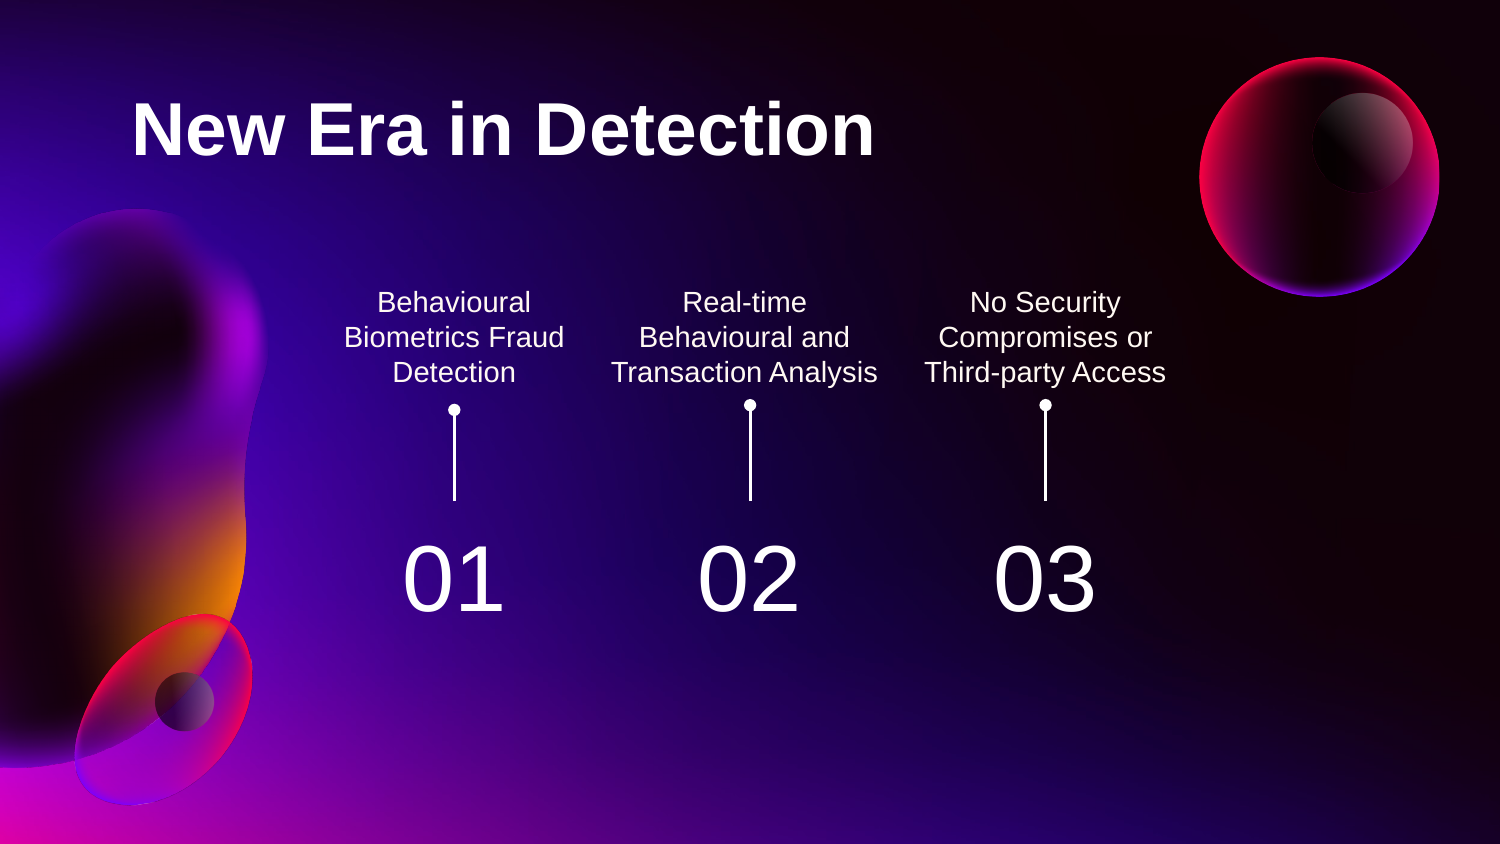

# New Era in Detection
Real-time Behavioural and Transaction Analysis
Behavioural Biometrics Fraud Detection
No Security Compromises or Third-party Access
02
01
03